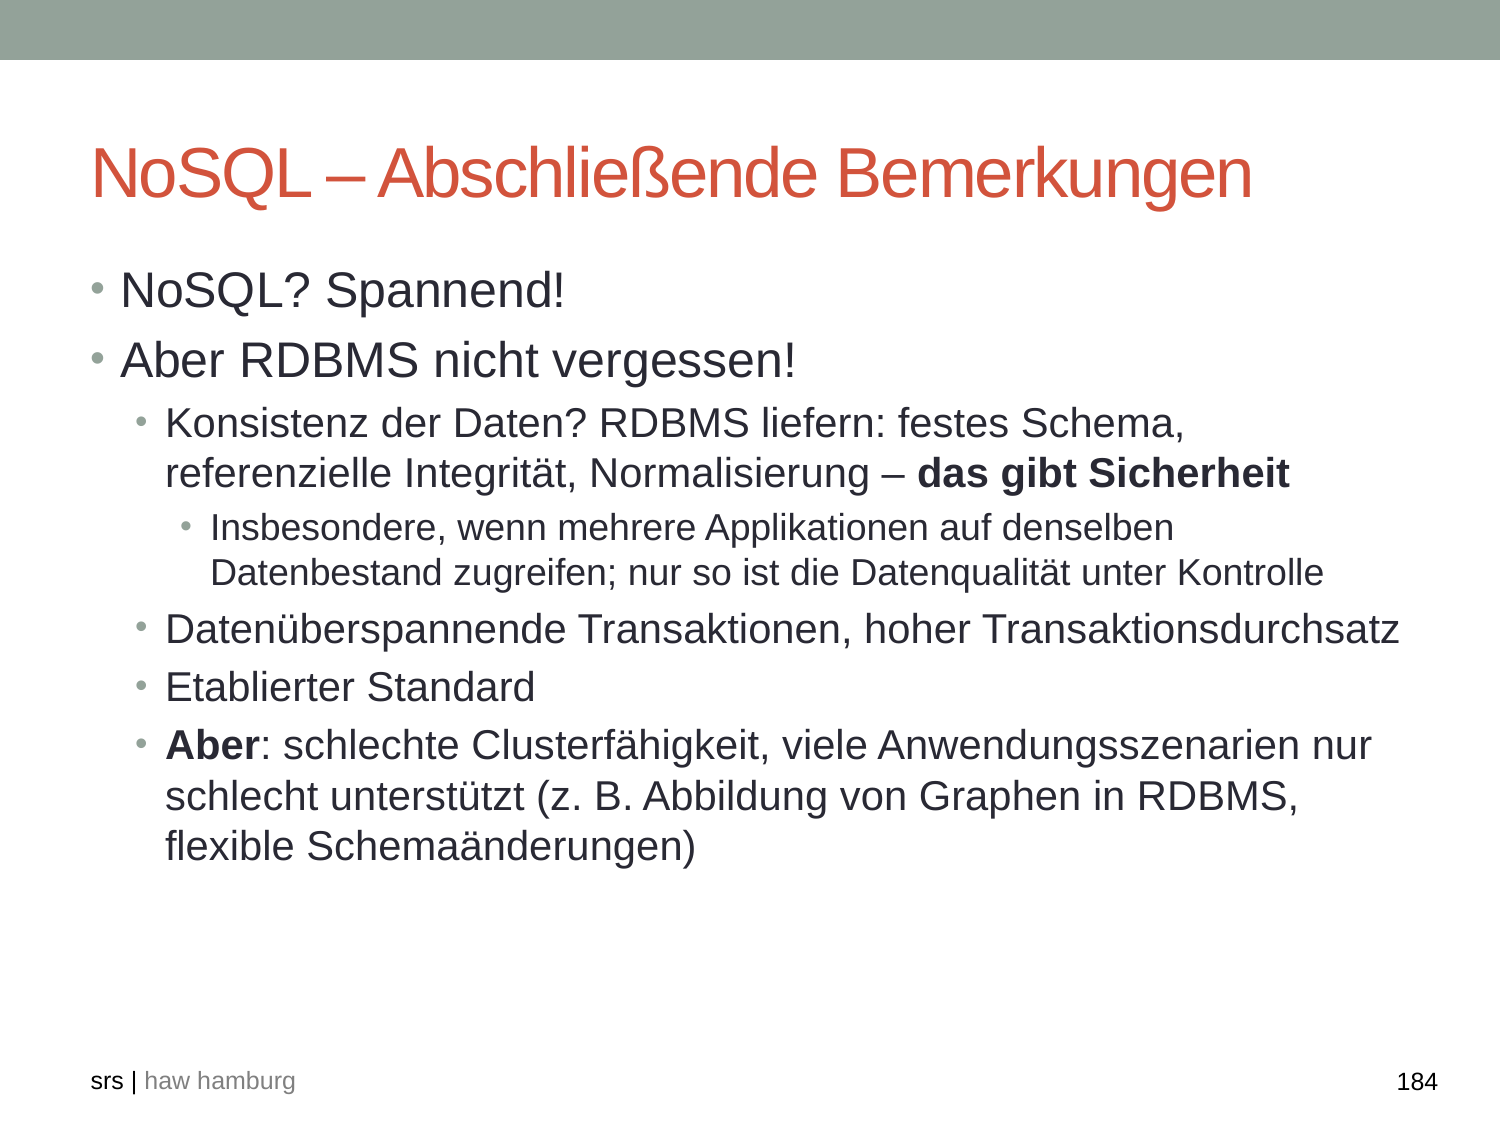

# NoSQL – Abschließende Bemerkungen
NoSQL? Spannend!
Aber RDBMS nicht vergessen!
Konsistenz der Daten? RDBMS liefern: festes Schema, referenzielle Integrität, Normalisierung – das gibt Sicherheit
Insbesondere, wenn mehrere Applikationen auf denselben Datenbestand zugreifen; nur so ist die Datenqualität unter Kontrolle
Datenüberspannende Transaktionen, hoher Transaktionsdurchsatz
Etablierter Standard
Aber: schlechte Clusterfähigkeit, viele Anwendungsszenarien nur schlecht unterstützt (z. B. Abbildung von Graphen in RDBMS, flexible Schemaänderungen)